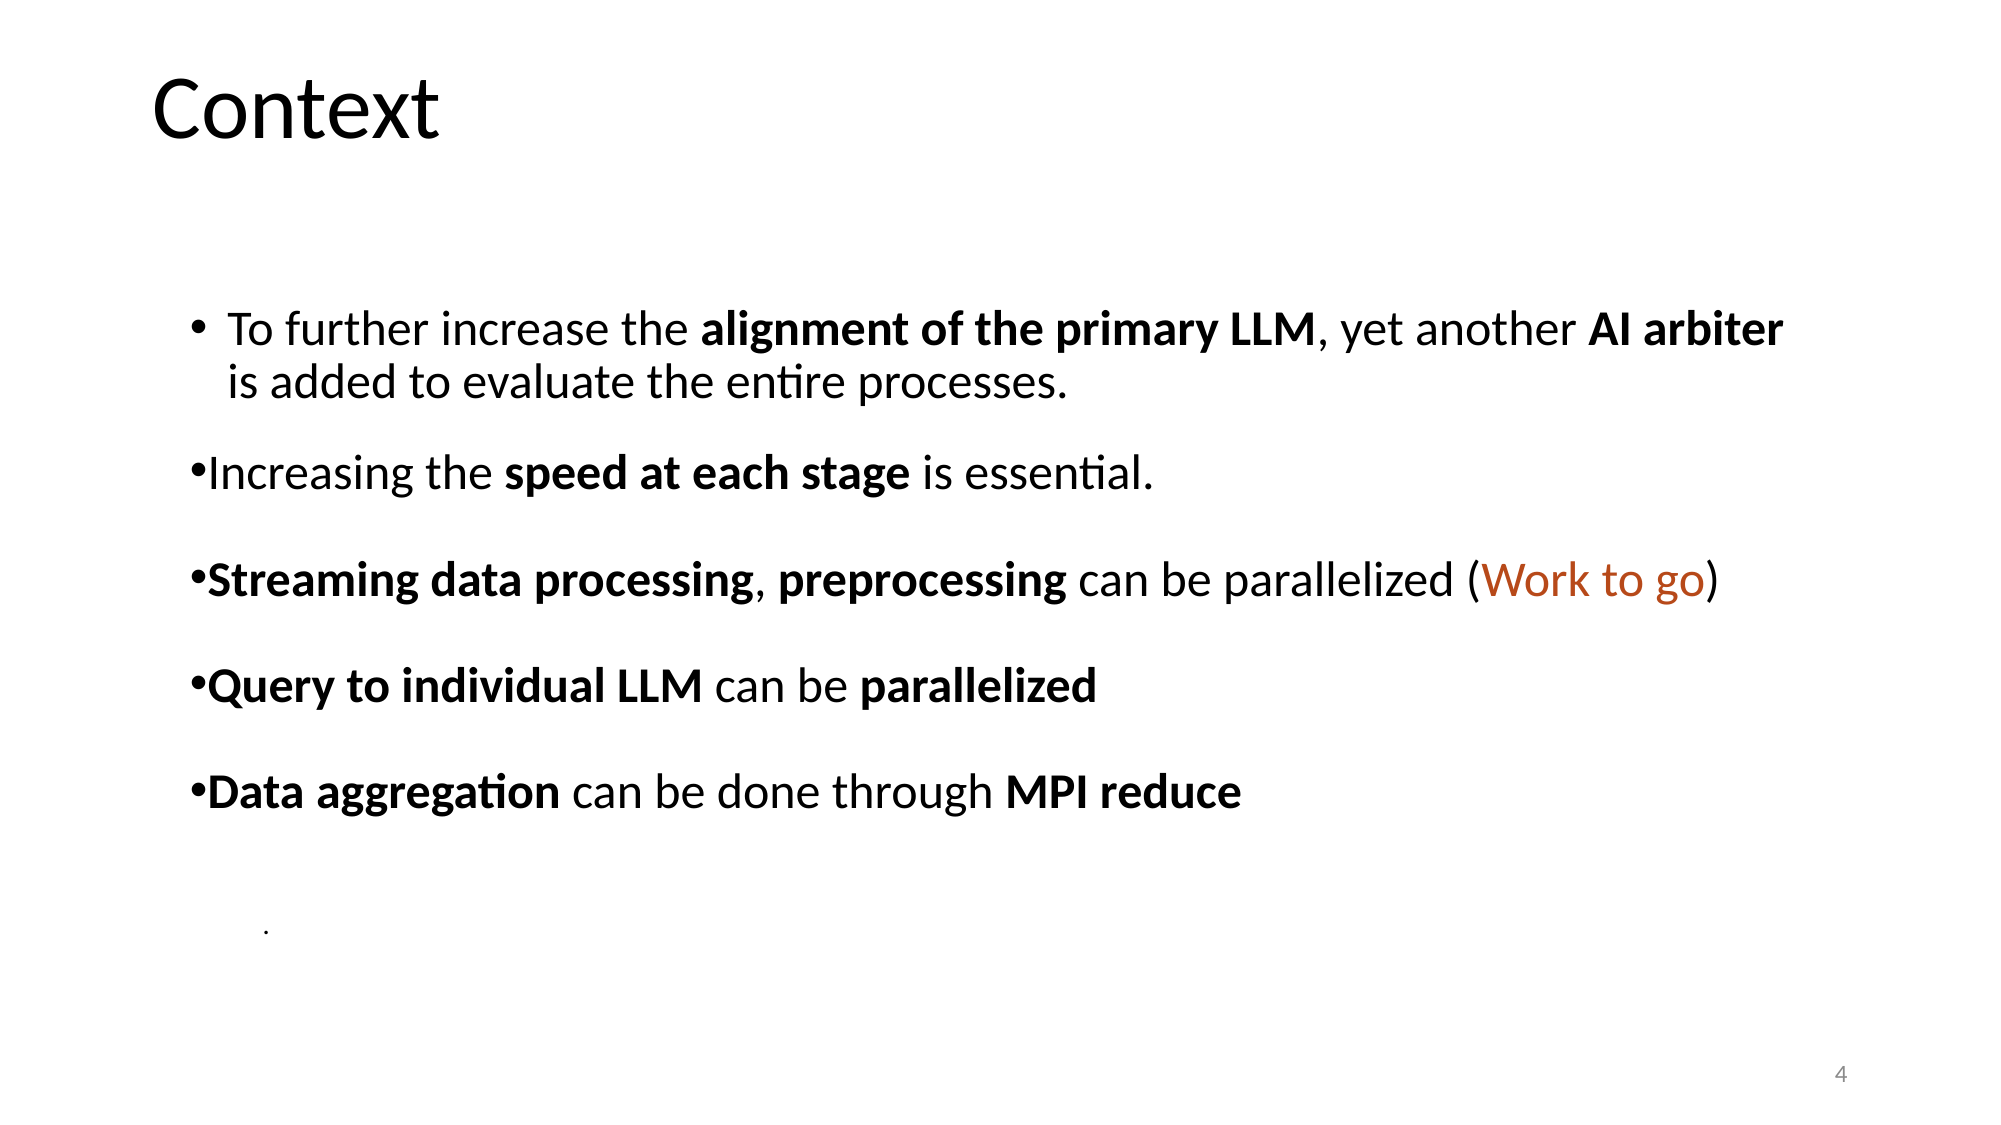

# Context
To further increase the alignment of the primary LLM, yet another AI arbiter is added to evaluate the entire processes.
Increasing the speed at each stage is essential.
Streaming data processing, preprocessing can be parallelized (Work to go)
Query to individual LLM can be parallelized
Data aggregation can be done through MPI reduce

.
4